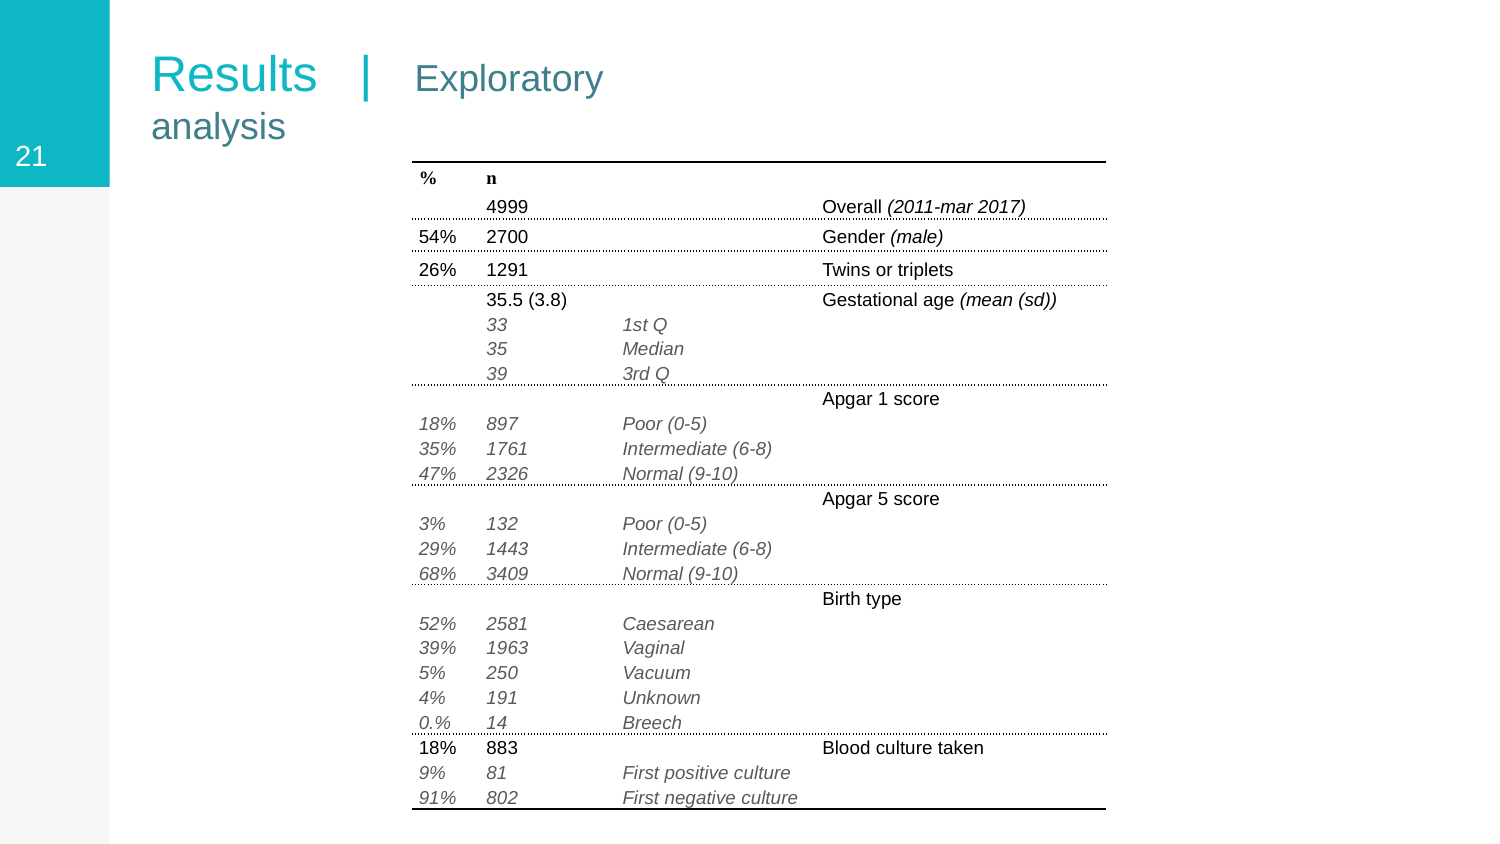

21
# Results   |   Exploratory analysis
| % | n |  |  |
| --- | --- | --- | --- |
|  | 4999 |  | Overall (2011-mar 2017) |
| 54% | 2700 |  | Gender (male) |
| 26% | 1291 |  | Twins or triplets |
|  | 35.5 (3.8) |  | Gestational age (mean (sd)) |
|  | 33 | 1st Q |  |
|  | 35 | Median |  |
|  | 39 | 3rd Q |  |
|  |  |  | Apgar 1 score |
| 18% | 897 | Poor (0-5) |  |
| 35% | 1761 | Intermediate (6-8) |  |
| 47% | 2326 | Normal (9-10) |  |
|  |  |  | Apgar 5 score |
| 3% | 132 | Poor (0-5) |  |
| 29% | 1443 | Intermediate (6-8) |  |
| 68% | 3409 | Normal (9-10) |  |
|  |  |  | Birth type |
| 52% | 2581 | Caesarean |  |
| 39% | 1963 | Vaginal |  |
| 5% | 250 | Vacuum |  |
| 4% | 191 | Unknown |  |
| 0.% | 14 | Breech |  |
| 18% | 883 |  | Blood culture taken |
| 9% | 81 | First positive culture |  |
| 91% | 802 | First negative culture |  |